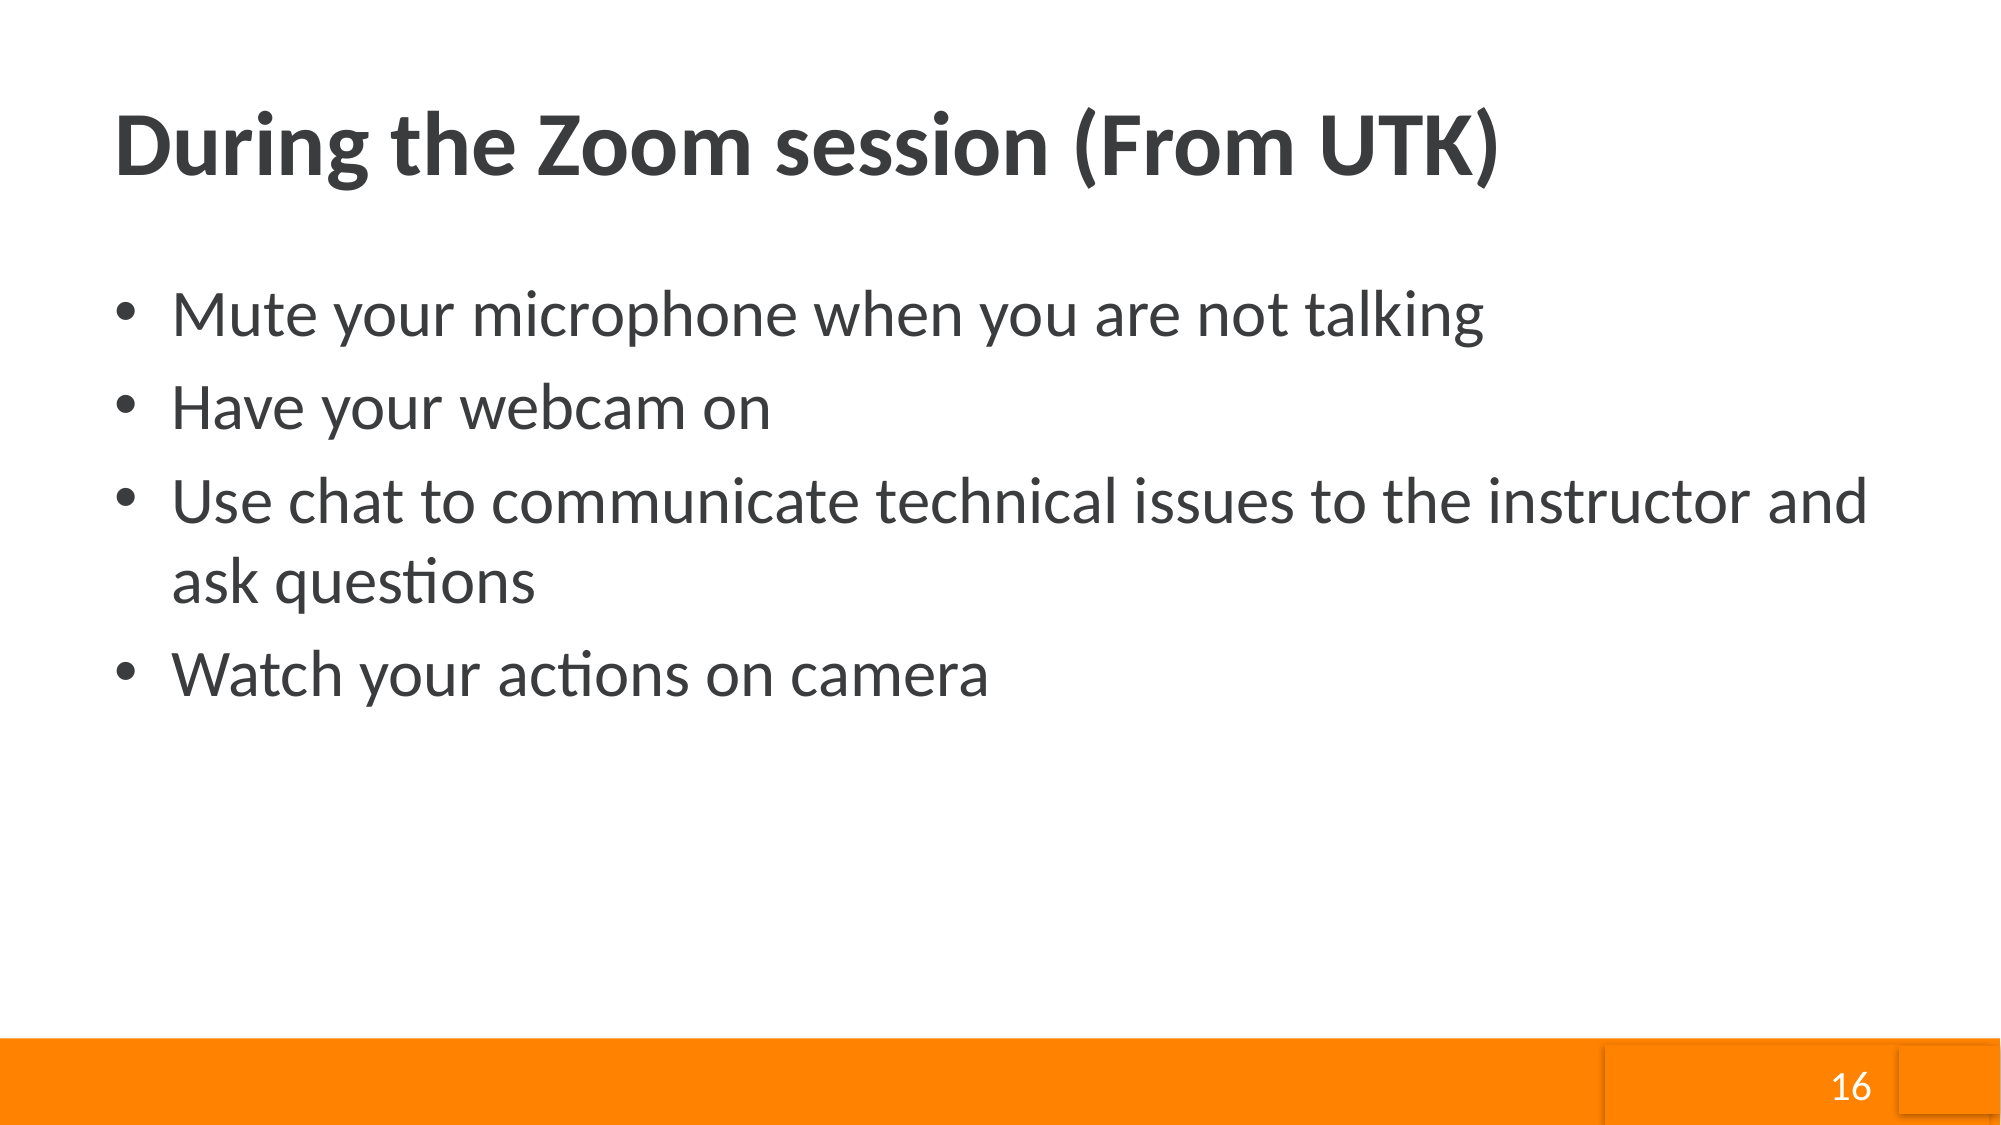

# During the Zoom session (From UTK)
Mute your microphone when you are not talking
Have your webcam on
Use chat to communicate technical issues to the instructor and ask questions
Watch your actions on camera
16